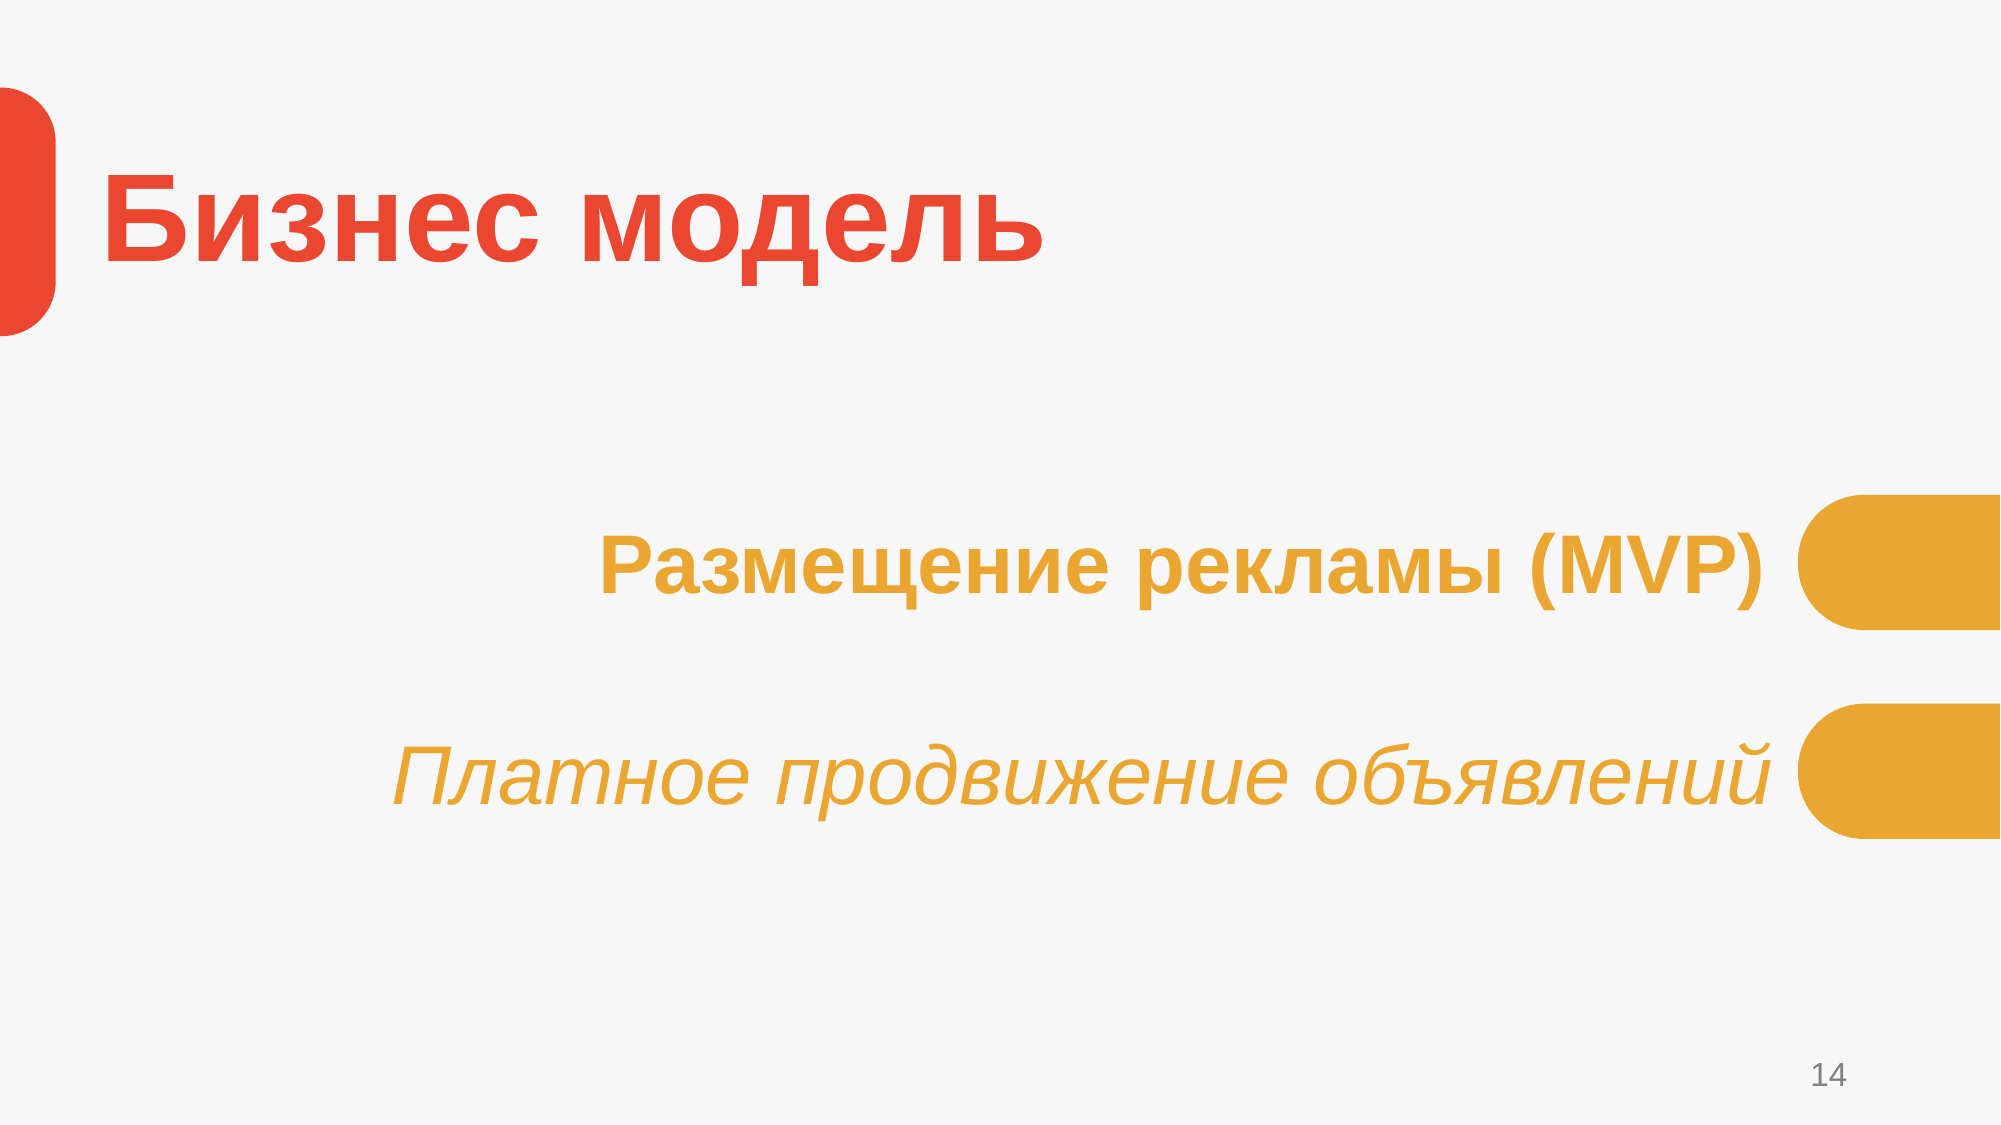

Бизнес модель

Размещение рекламы (MVP)

Платное продвижение объявлений
14